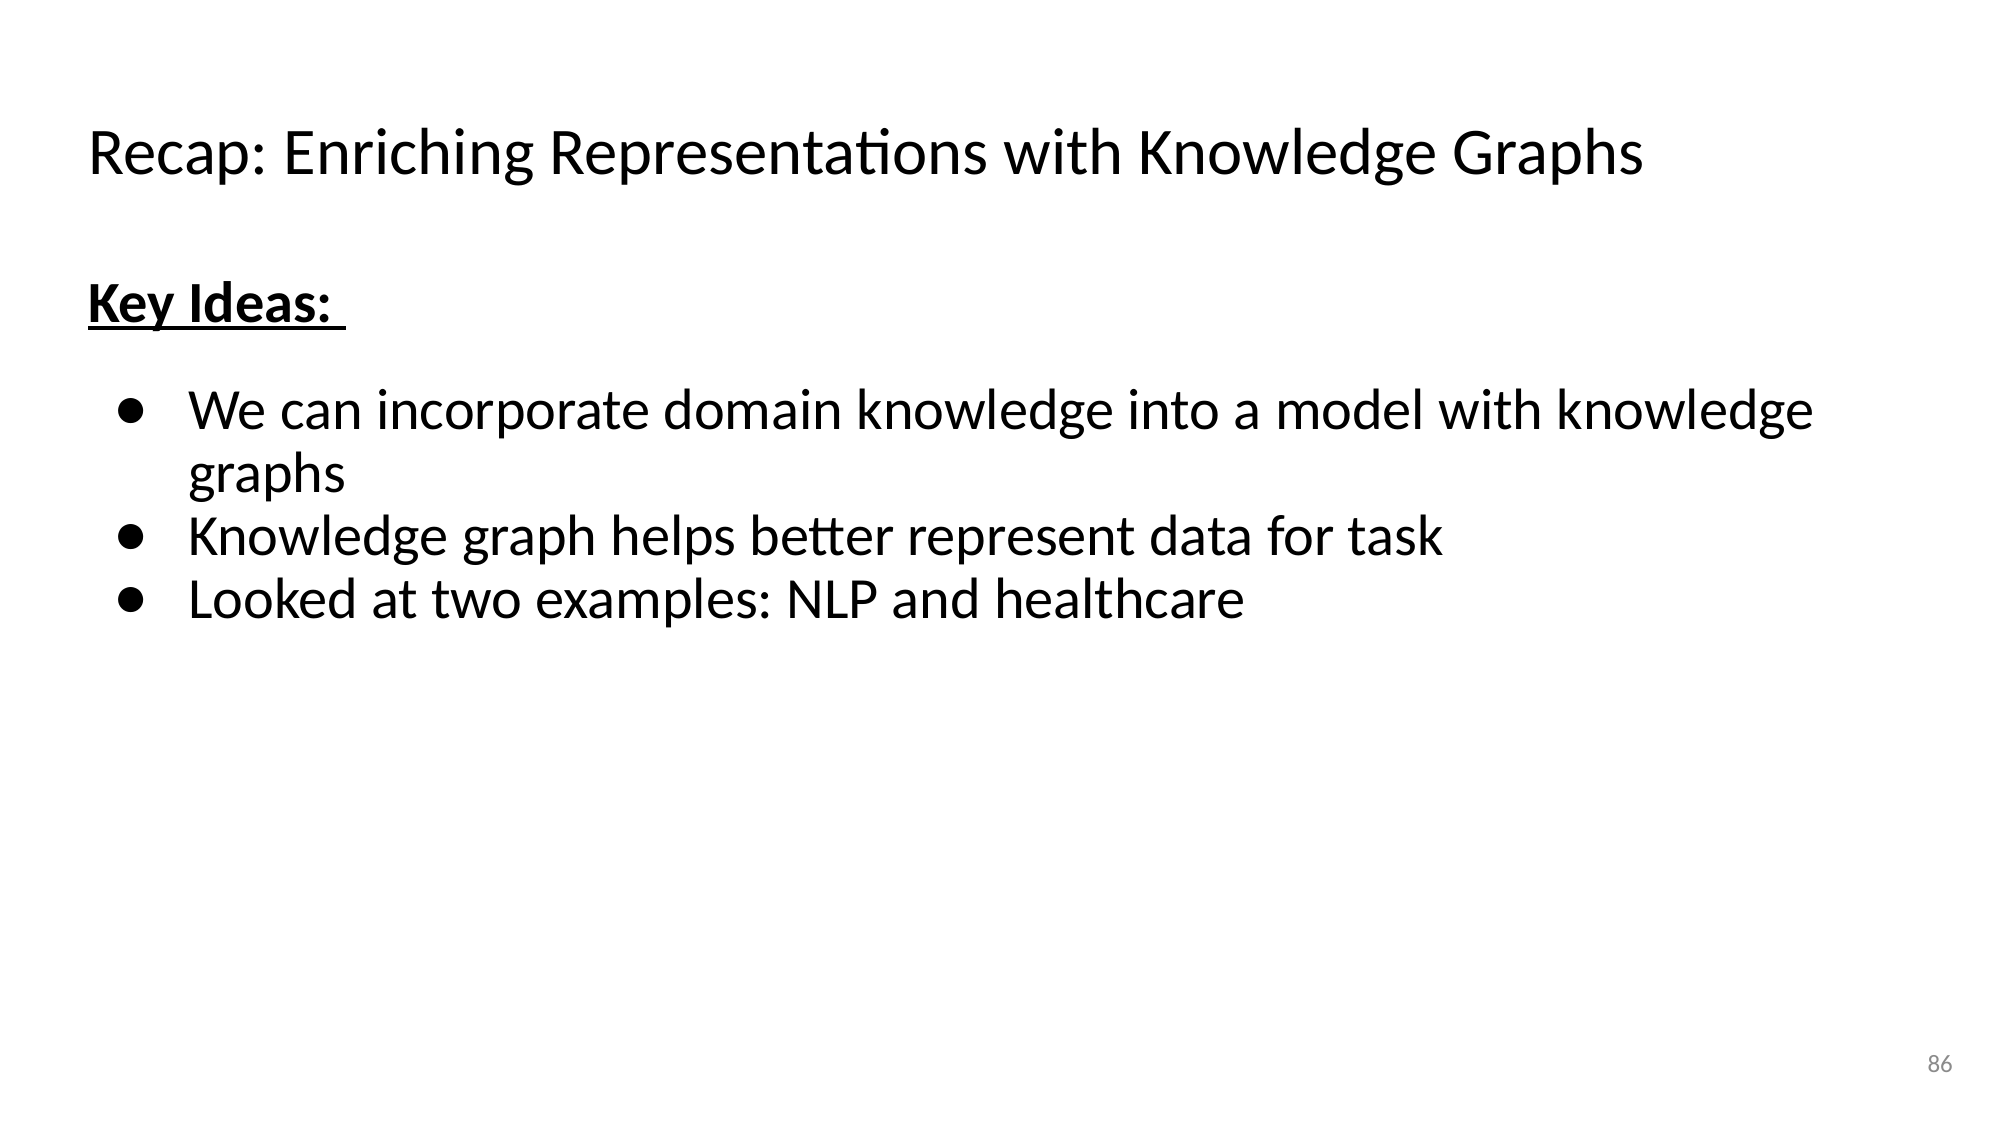

# Recap: Enriching Representations with Knowledge Graphs
Key Ideas:
We can incorporate domain knowledge into a model with knowledge graphs
Knowledge graph helps better represent data for task
Looked at two examples: NLP and healthcare
86